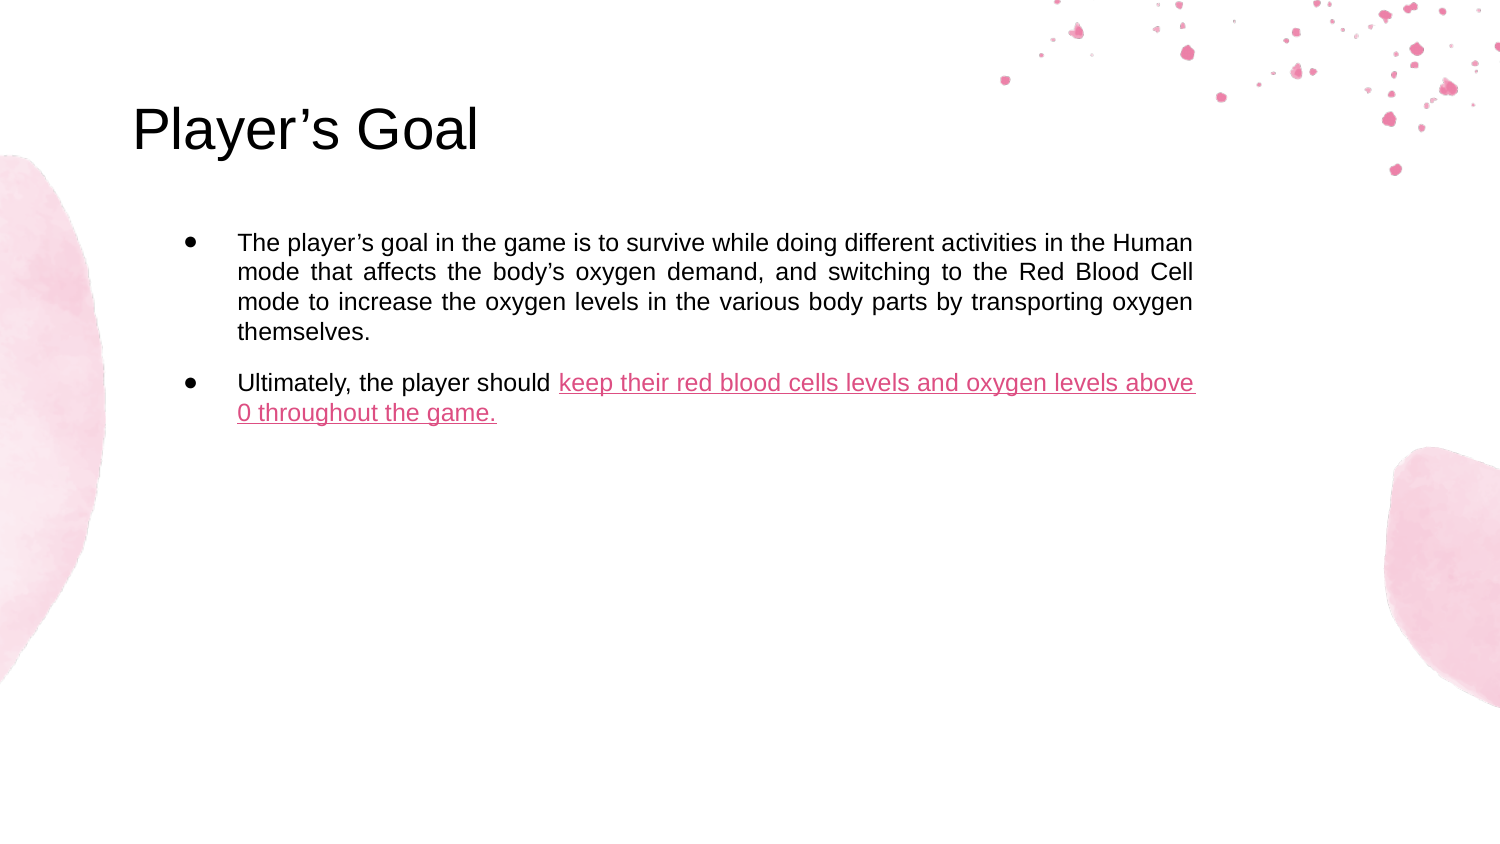

# Player’s Goal
The player’s goal in the game is to survive while doing different activities in the Human mode that affects the body’s oxygen demand, and switching to the Red Blood Cell mode to increase the oxygen levels in the various body parts by transporting oxygen themselves.
Ultimately, the player should keep their red blood cells levels and oxygen levels above 0 throughout the game.